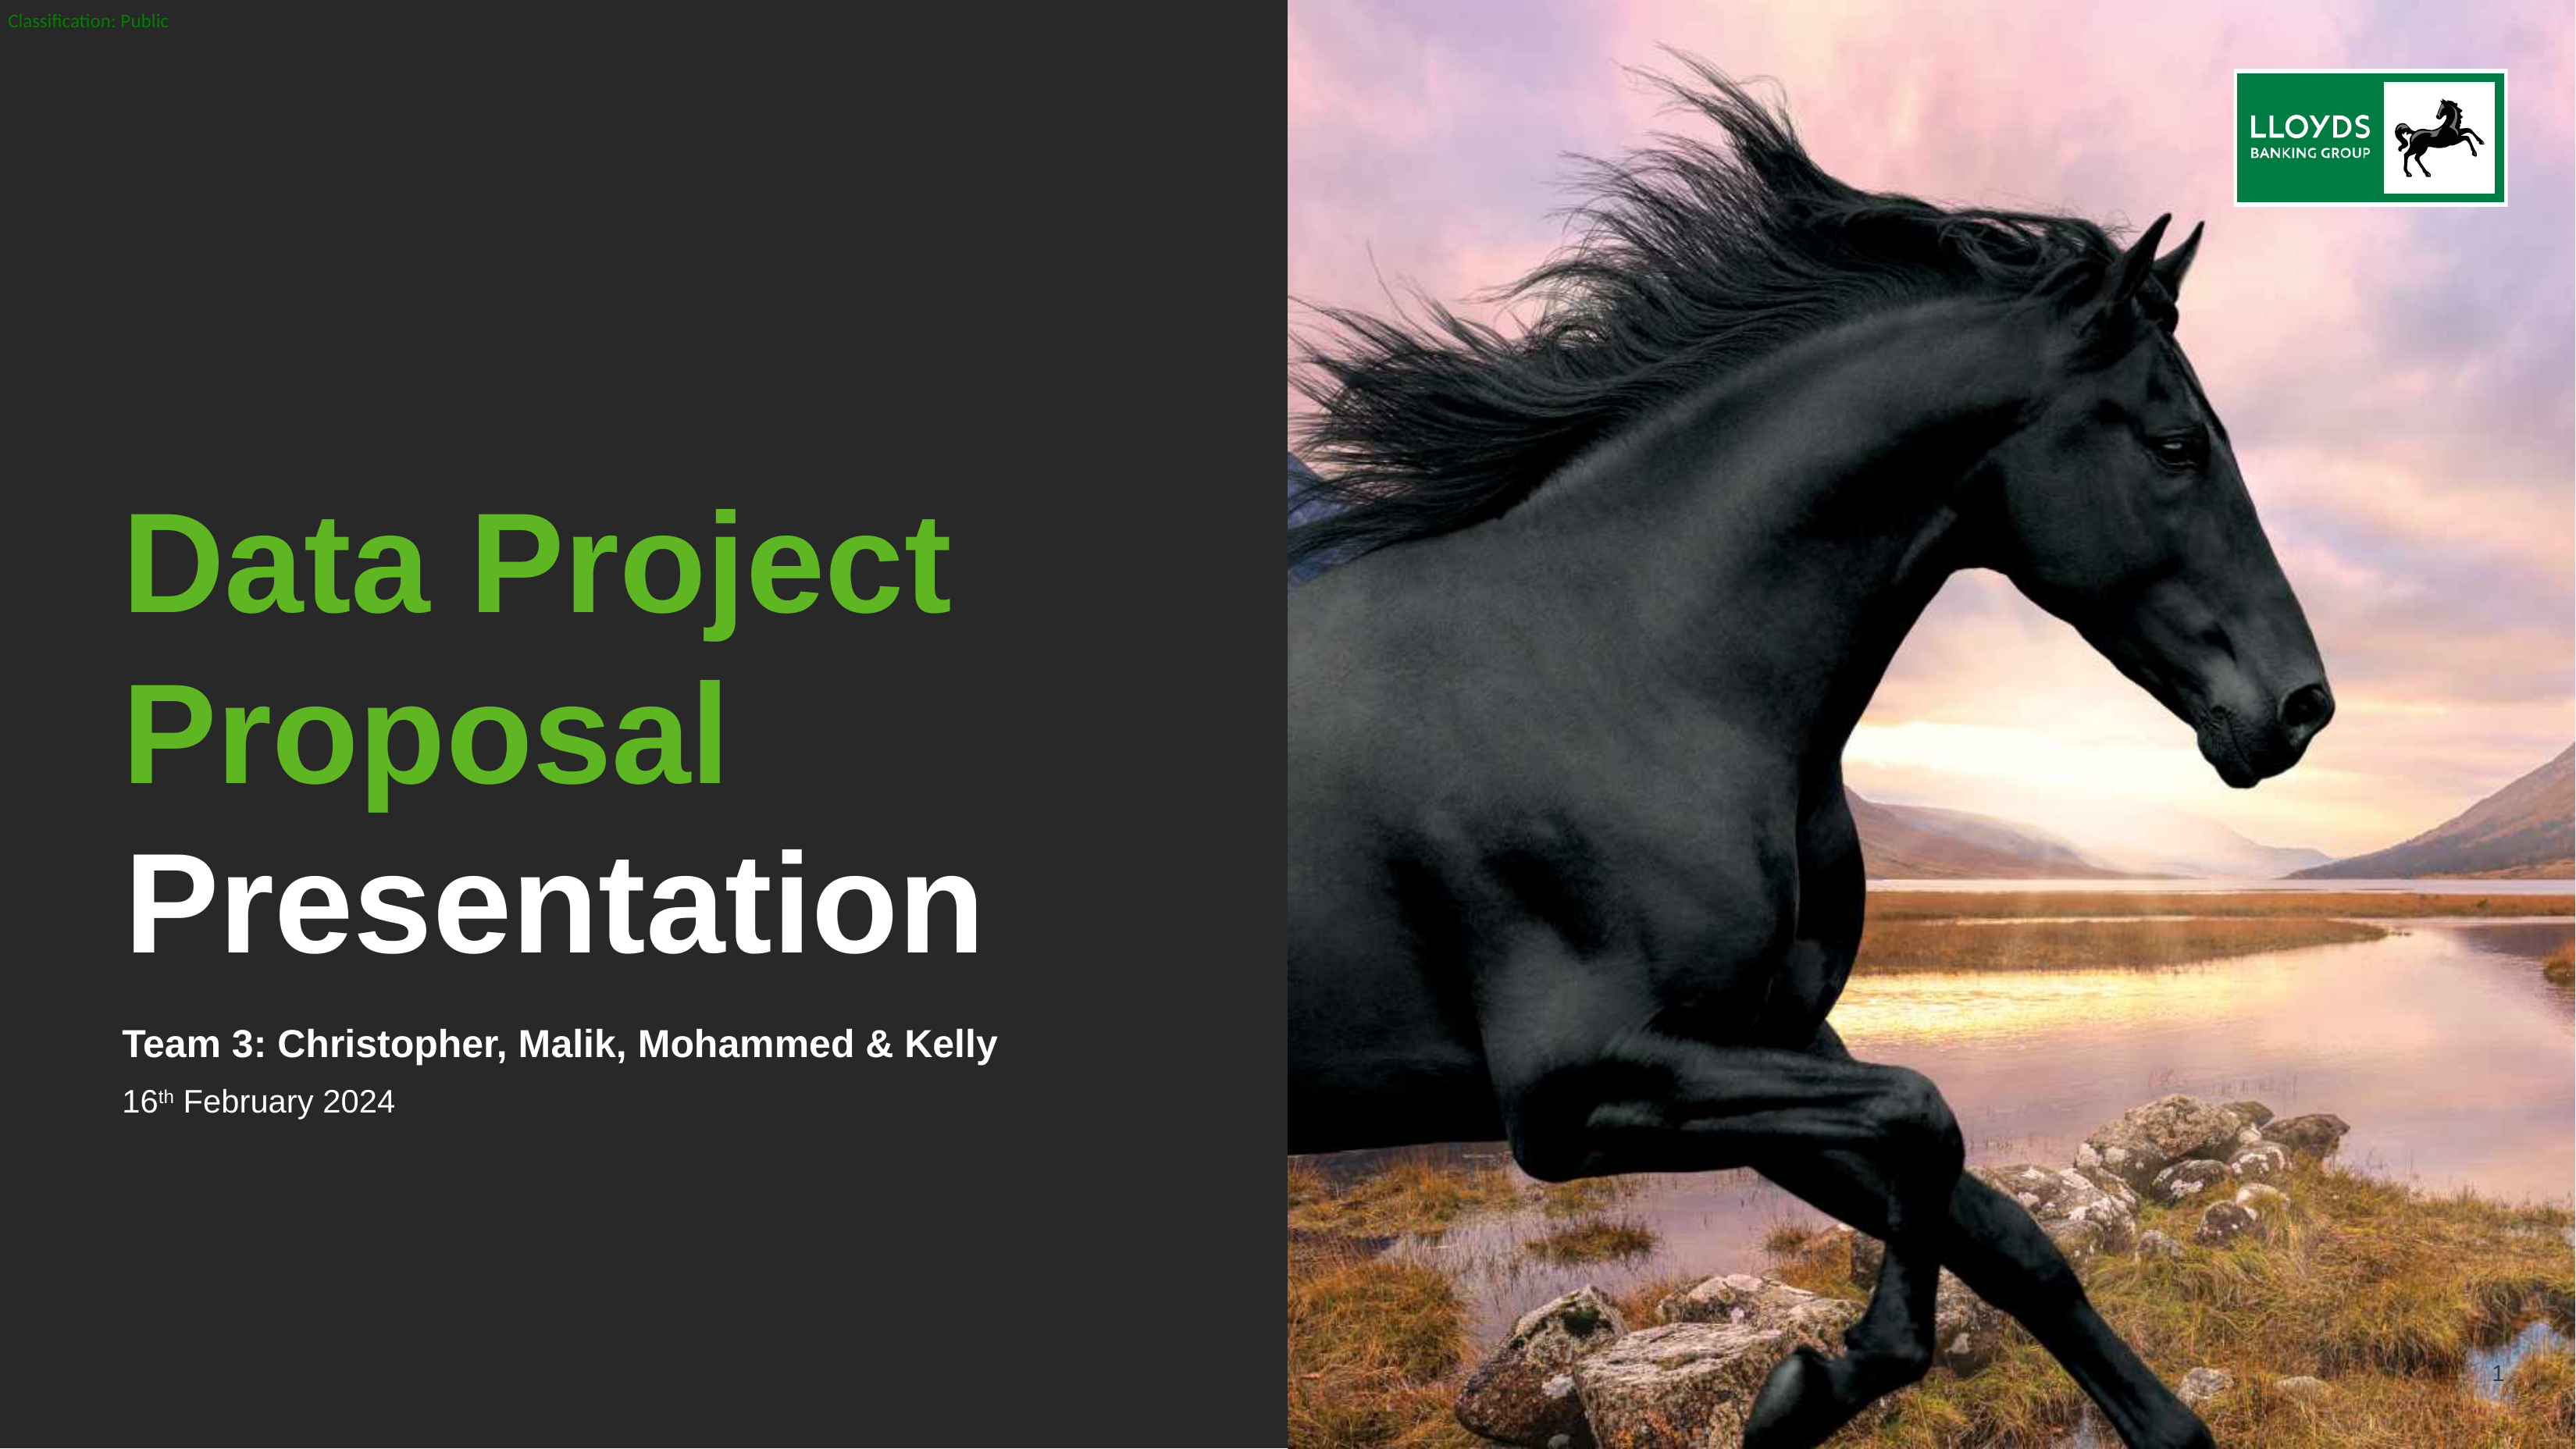

Data Project Proposal
Presentation
Team 3: Christopher, Malik, Mohammed & Kelly
16th February 2024
1